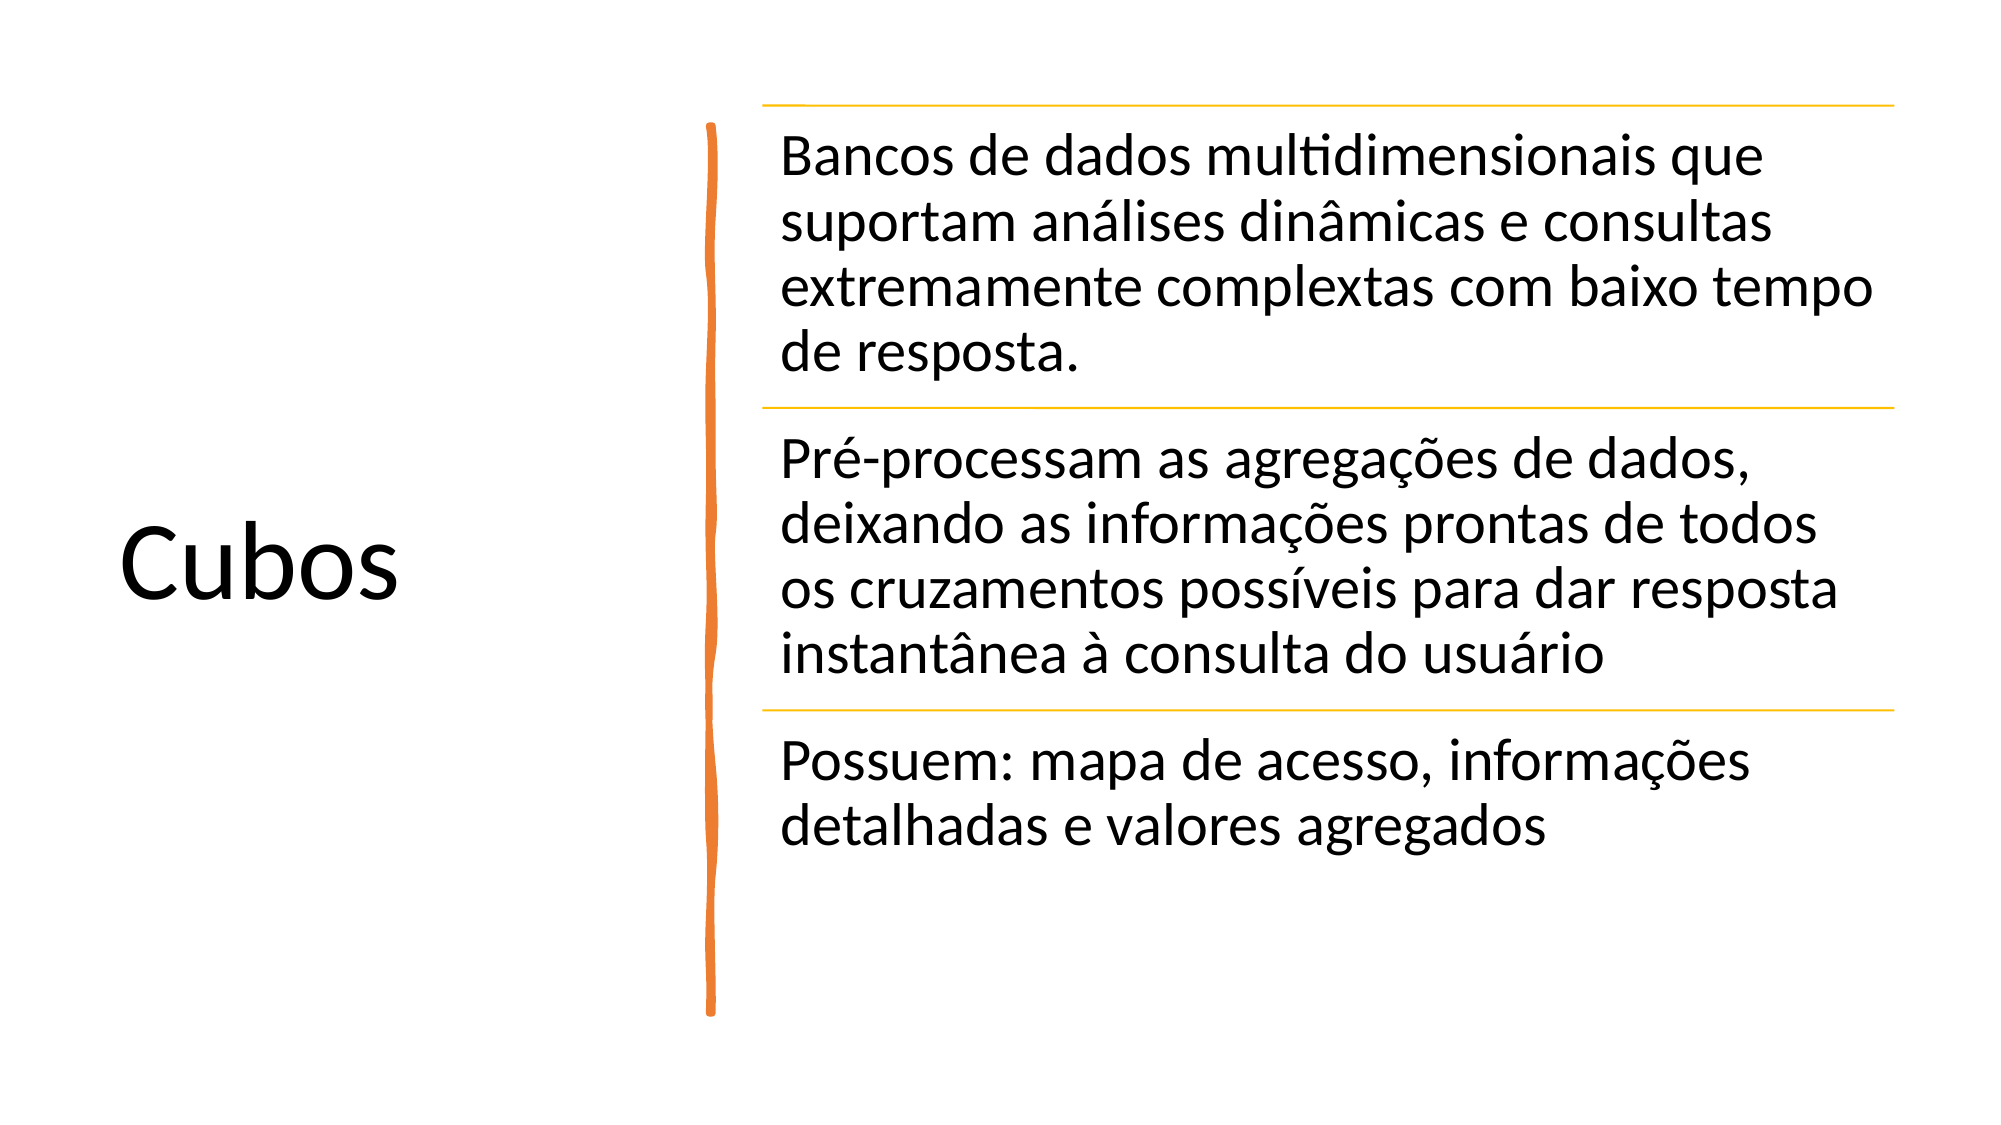

Bancos de dados multidimensionais que suportam análises dinâmicas e consultas extremamente complextas com baixo tempo de resposta.
Pré-processam as agregações de dados, deixando as informações prontas de todos os cruzamentos possíveis para dar resposta instantânea à consulta do usuário
Possuem: mapa de acesso, informações detalhadas e valores agregados
# Cubos